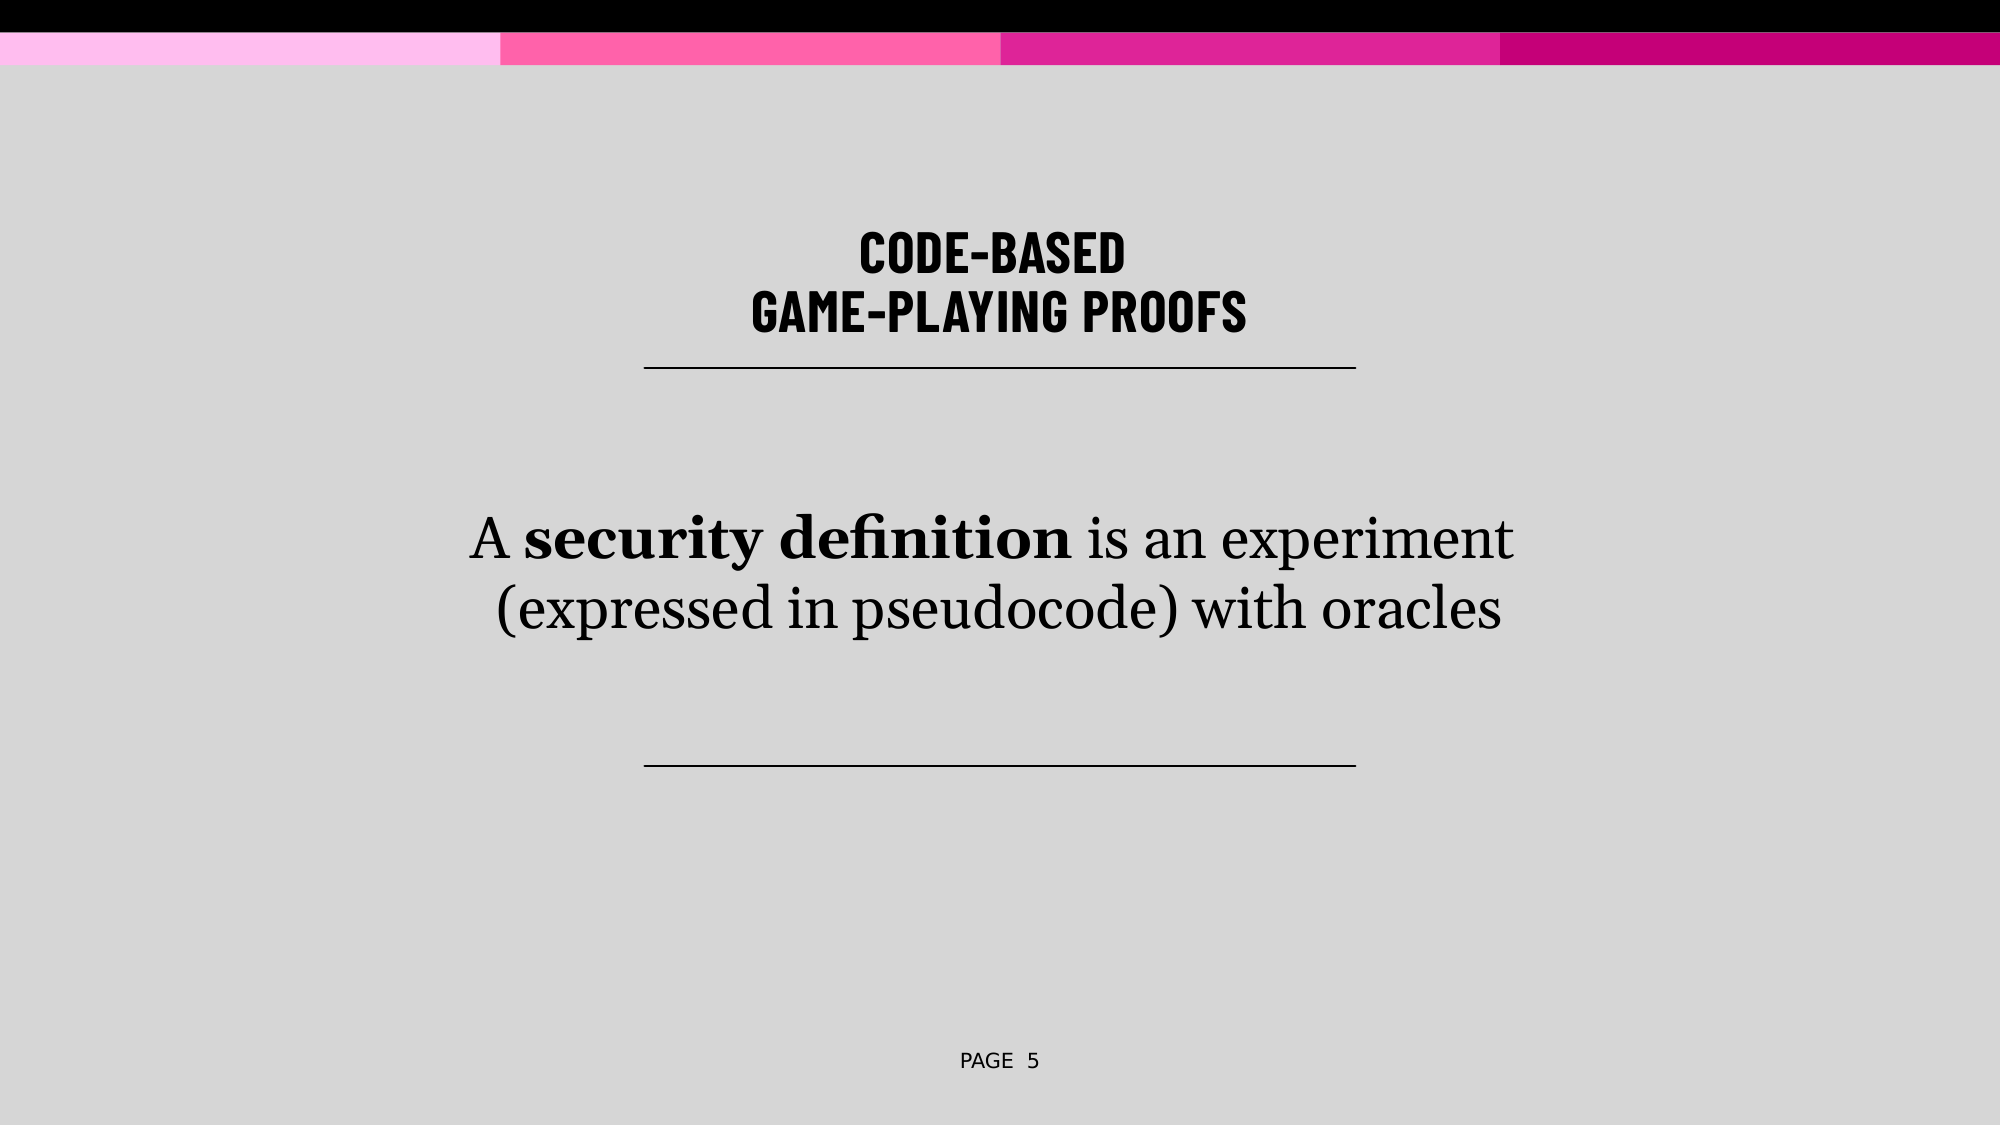

# Code-based game-playing proofs
A security definition is an experiment
(expressed in pseudocode) with oracles

PAGE  5